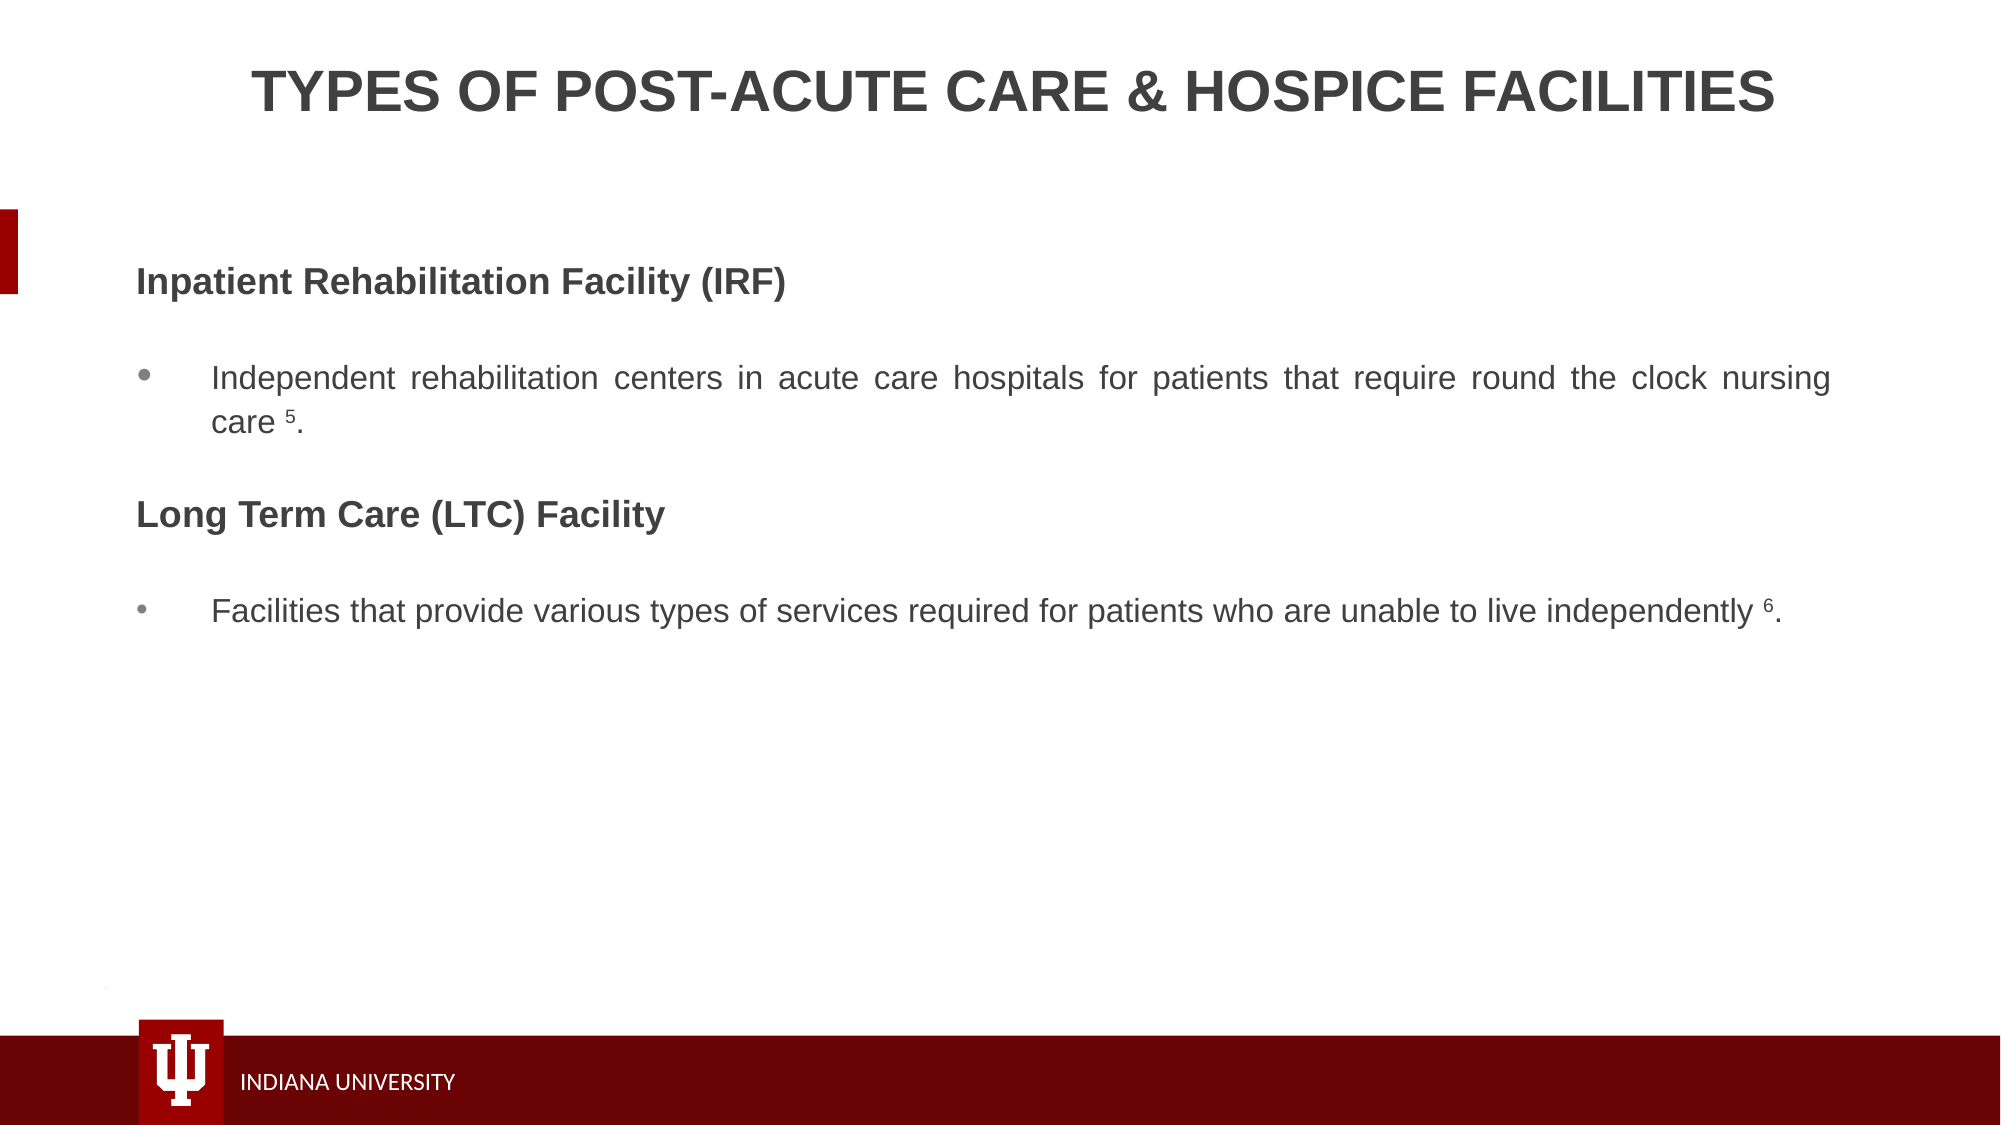

# TYPES OF POST-ACUTE CARE & HOSPICE FACILITIES

Inpatient Rehabilitation Facility (IRF)
Independent rehabilitation centers in acute care hospitals for patients that require round the clock nursing care 5.
Long Term Care (LTC) Facility
Facilities that provide various types of services required for patients who are unable to live independently 6.